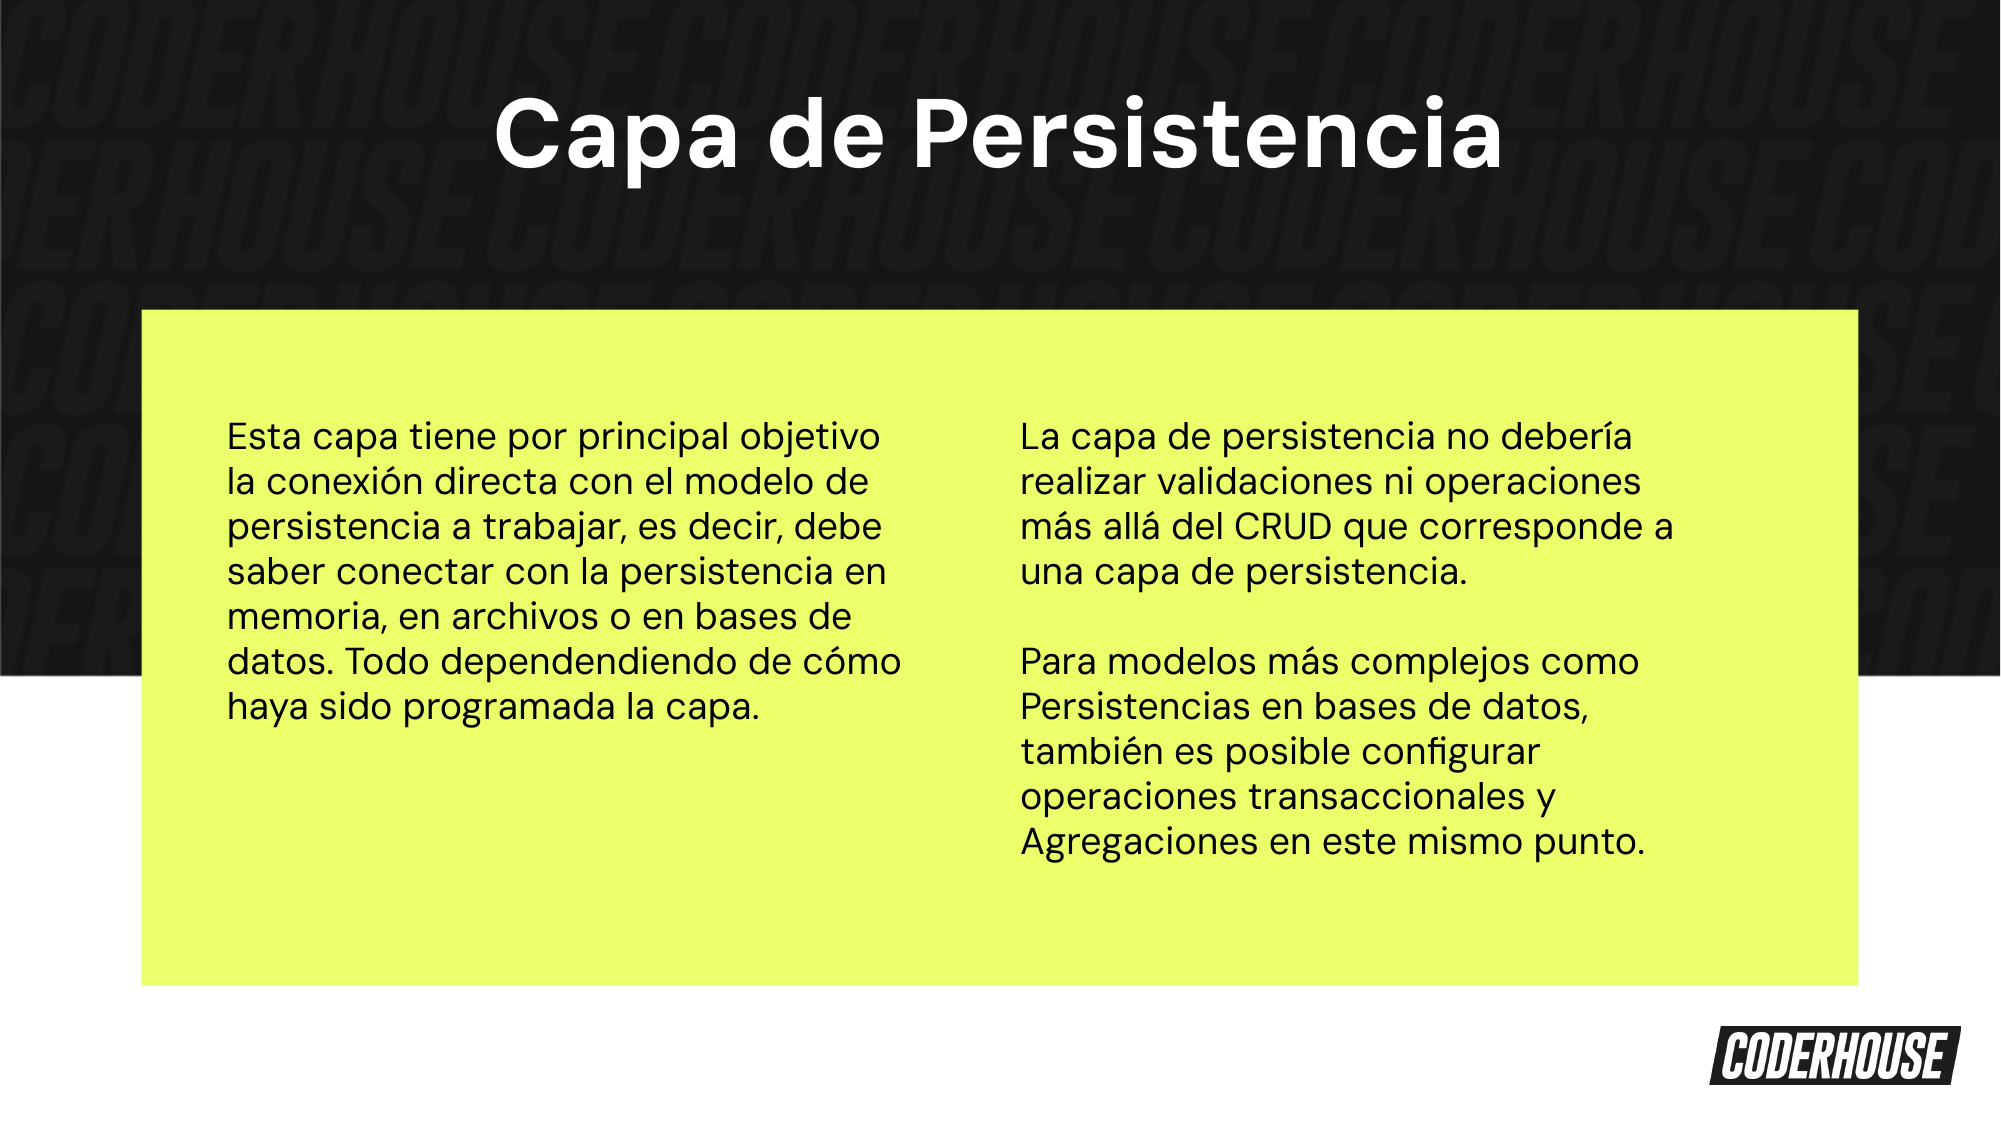

Capa de Persistencia

Esta capa tiene por principal objetivo la conexión directa con el modelo de persistencia a trabajar, es decir, debe saber conectar con la persistencia en memoria, en archivos o en bases de datos. Todo dependendiendo de cómo haya sido programada la capa.

La capa de persistencia no debería realizar validaciones ni operaciones más allá del CRUD que corresponde a una capa de persistencia.

Para modelos más complejos como Persistencias en bases de datos, también es posible configurar operaciones transaccionales y Agregaciones en este mismo punto.